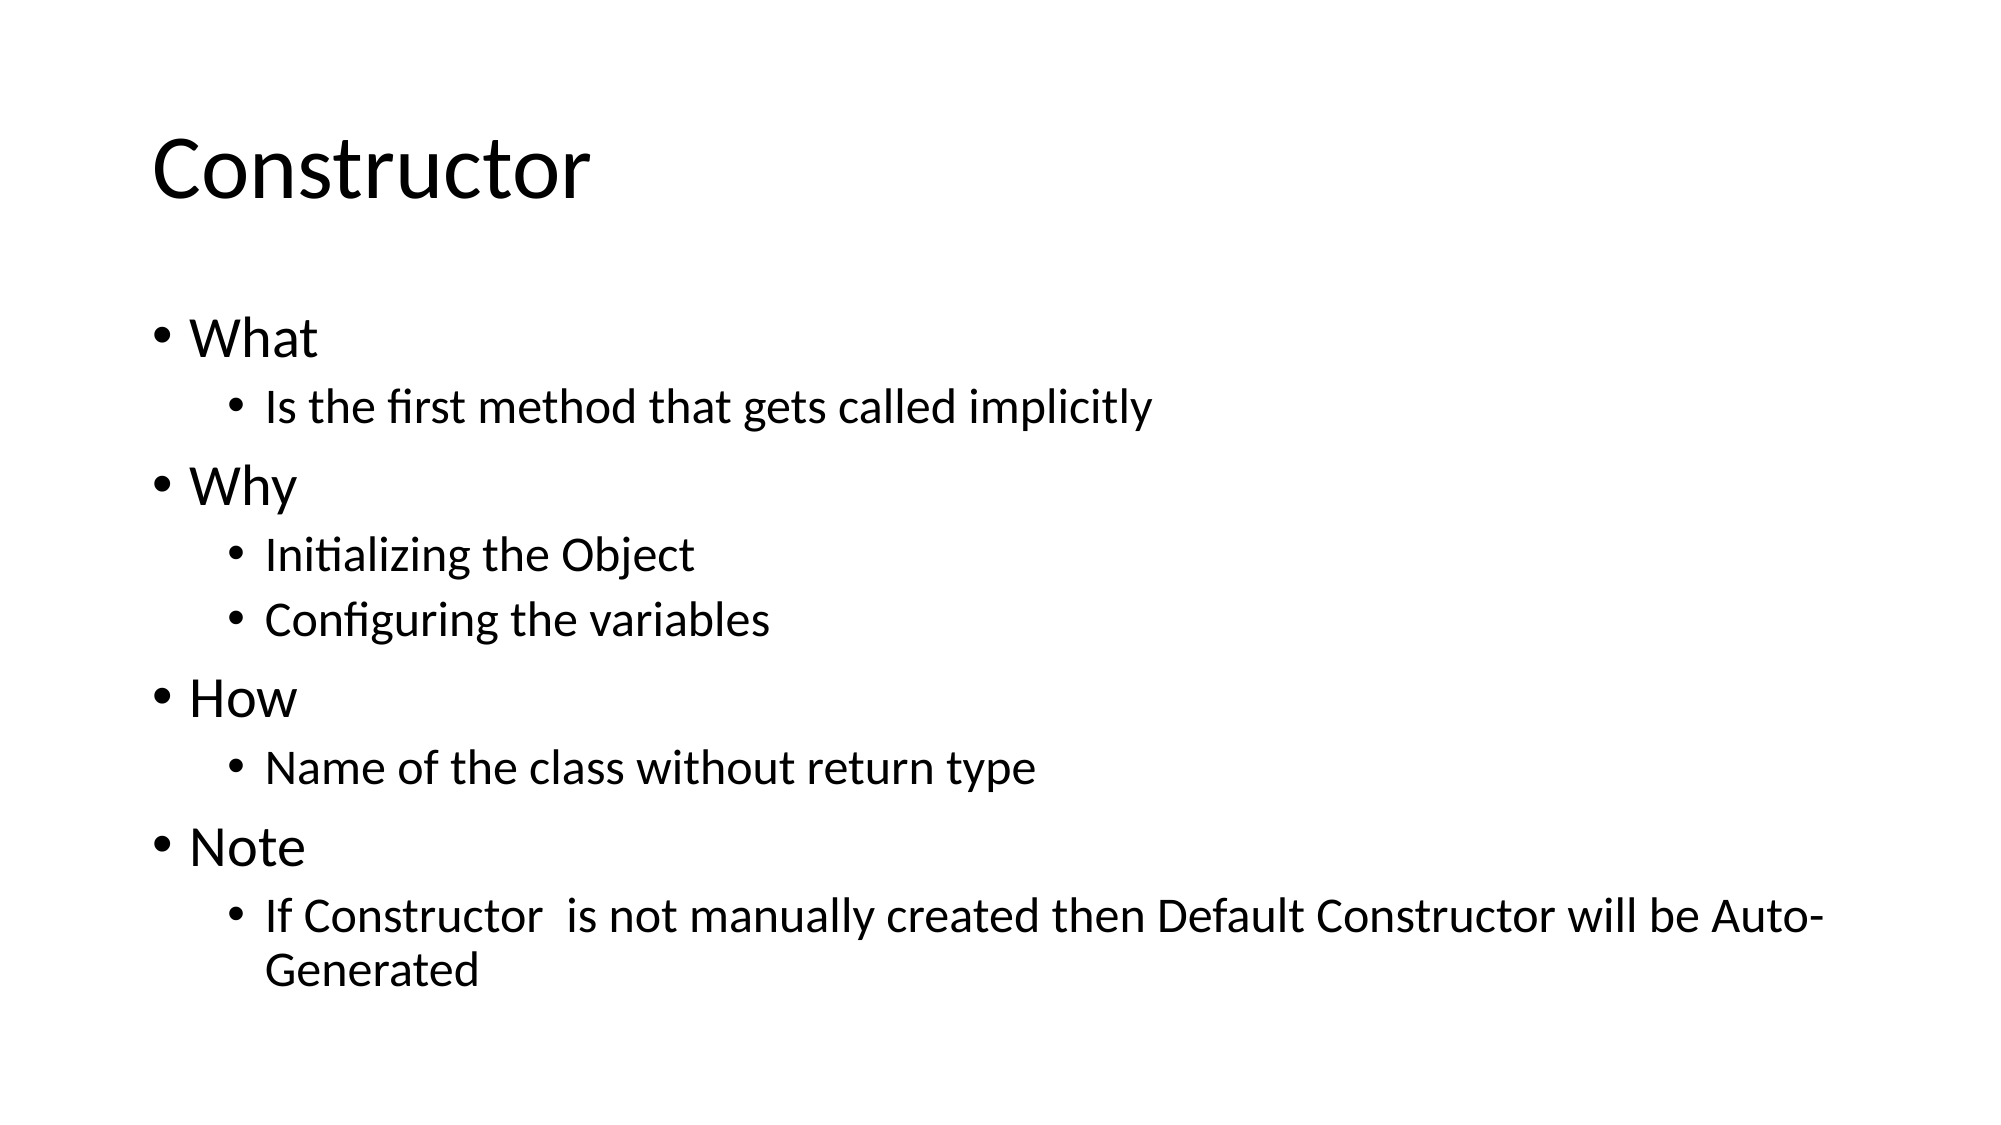

# Constructor
What
Is the first method that gets called implicitly
Why
Initializing the Object
Configuring the variables
How
Name of the class without return type
Note
If Constructor  is not manually created then Default Constructor will be Auto-Generated